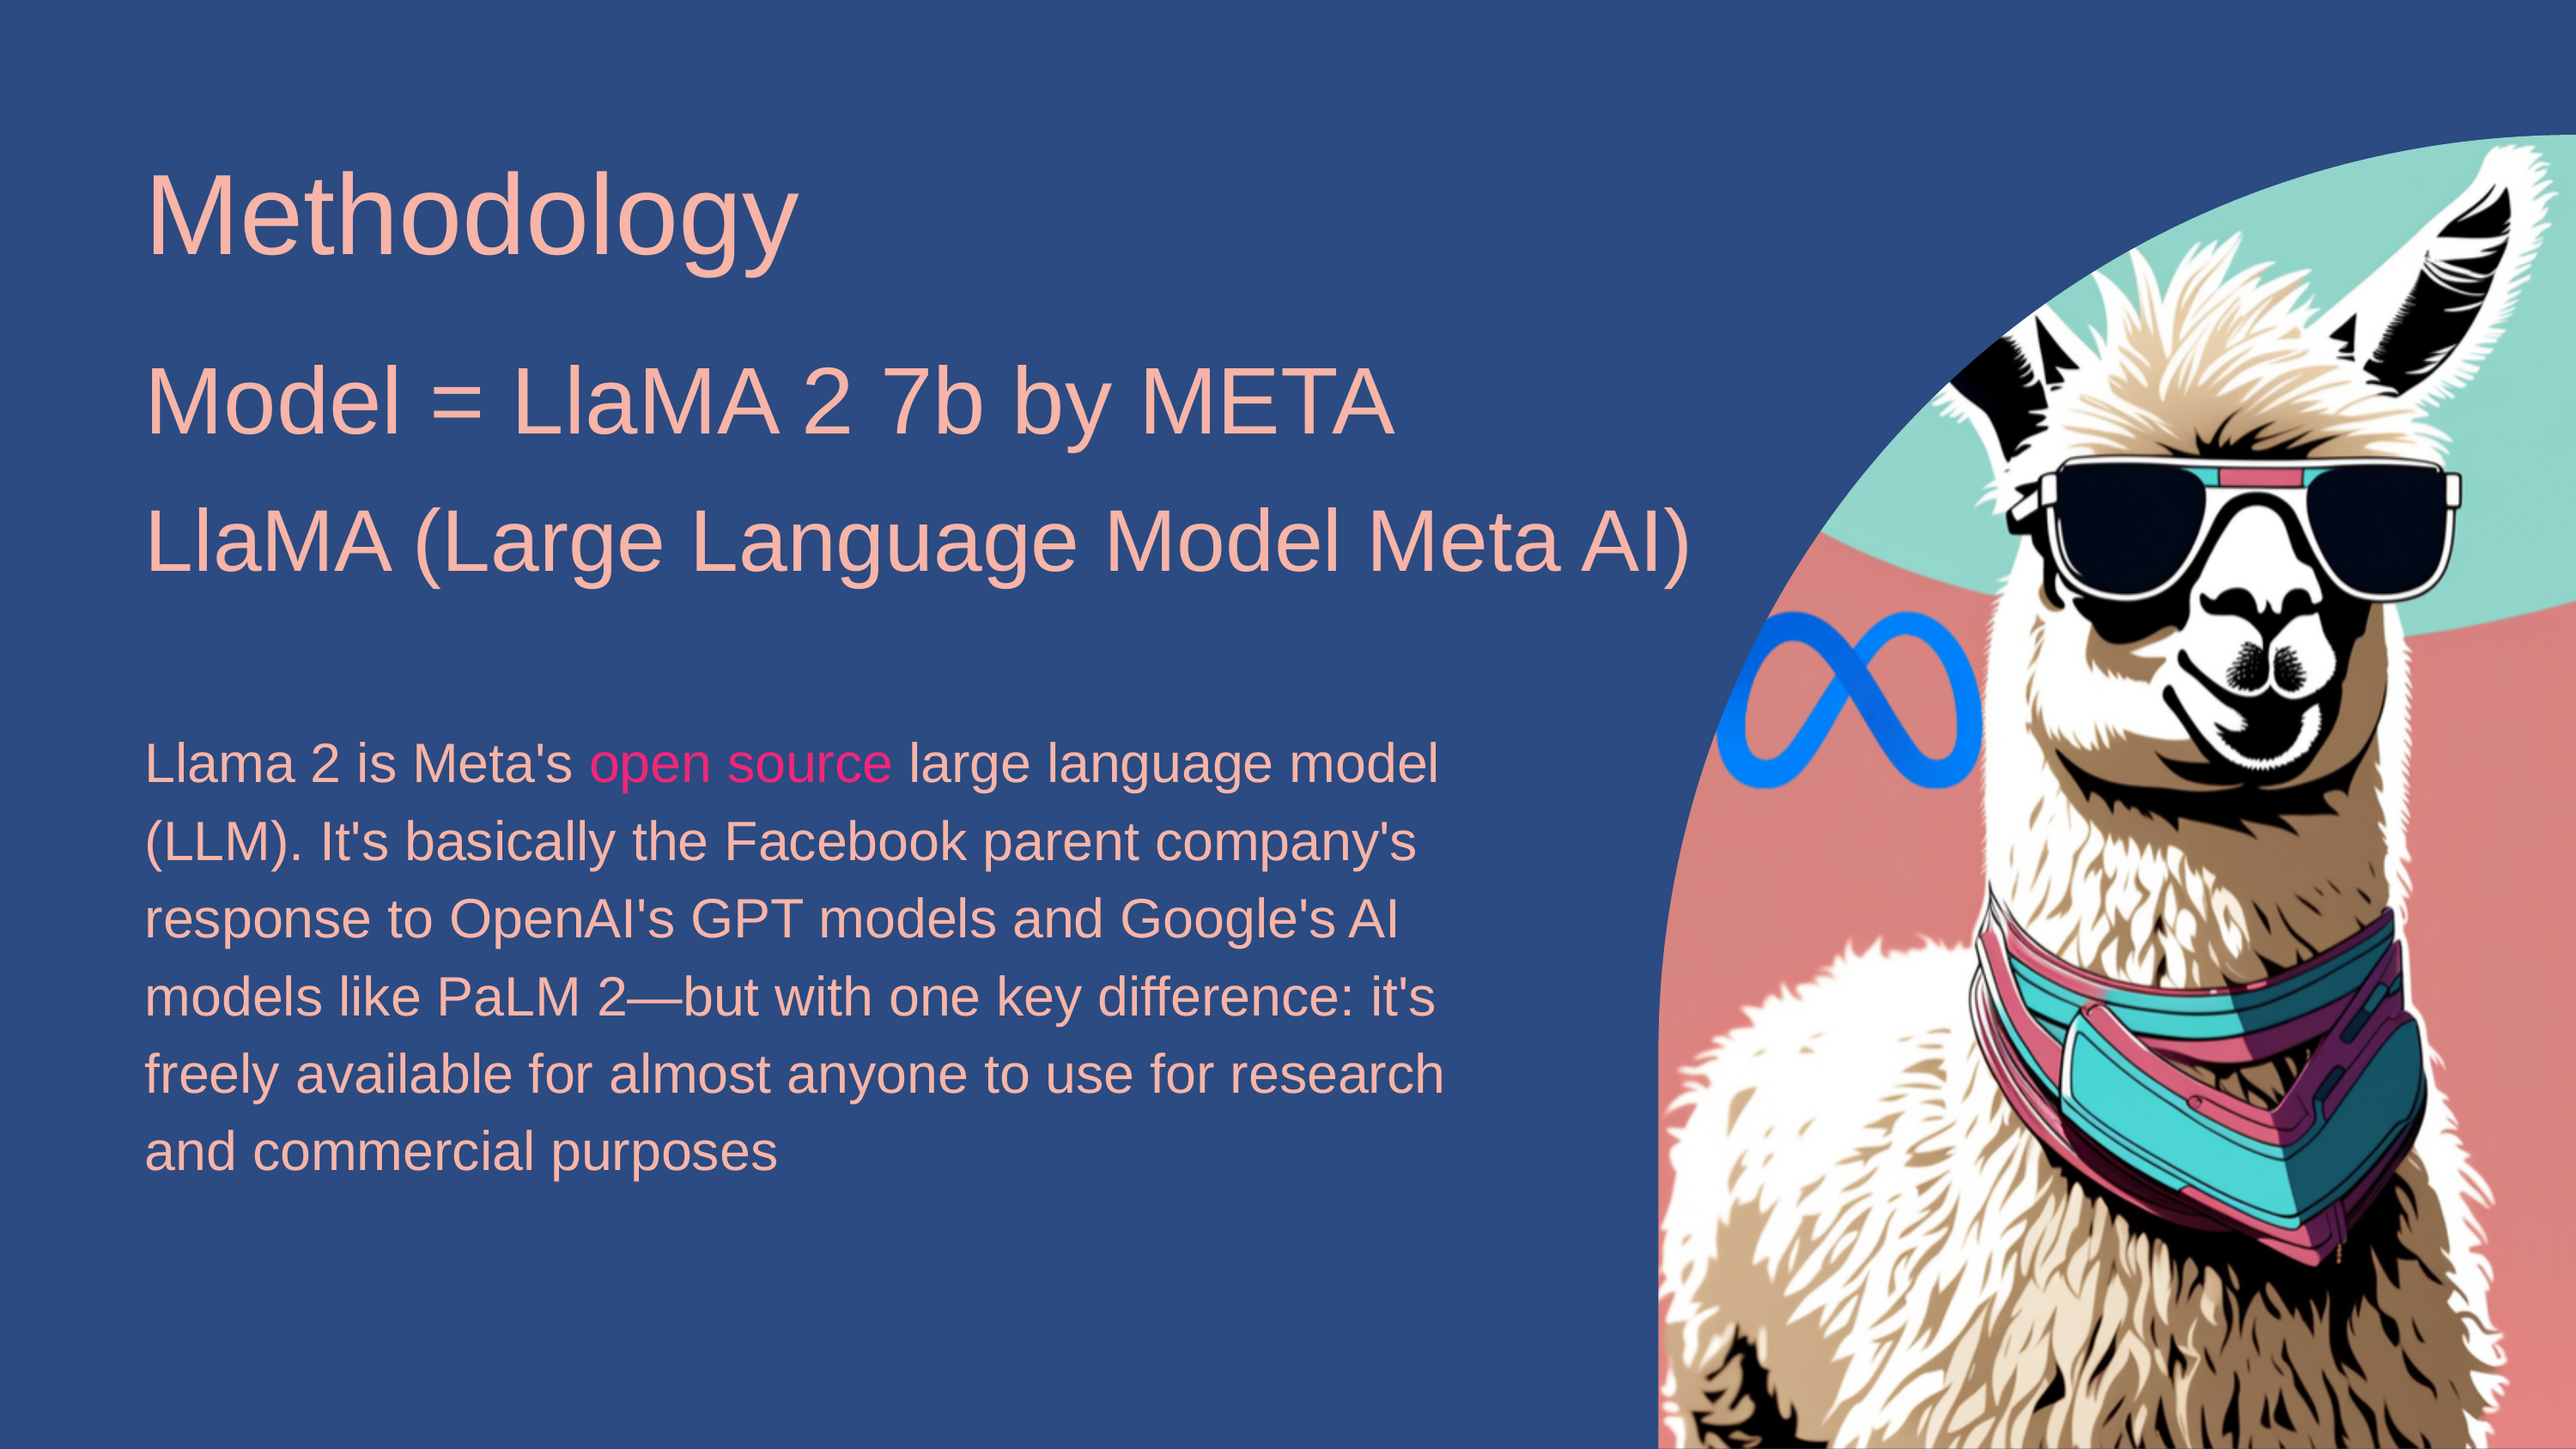

Methodology
Model = LlaMA 2 7b by META
LlaMA (Large Language Model Meta AI)
Llama 2 is Meta's open source large language model (LLM). It's basically the Facebook parent company's response to OpenAI's GPT models and Google's AI models like PaLM 2—but with one key difference: it's freely available for almost anyone to use for research and commercial purposes